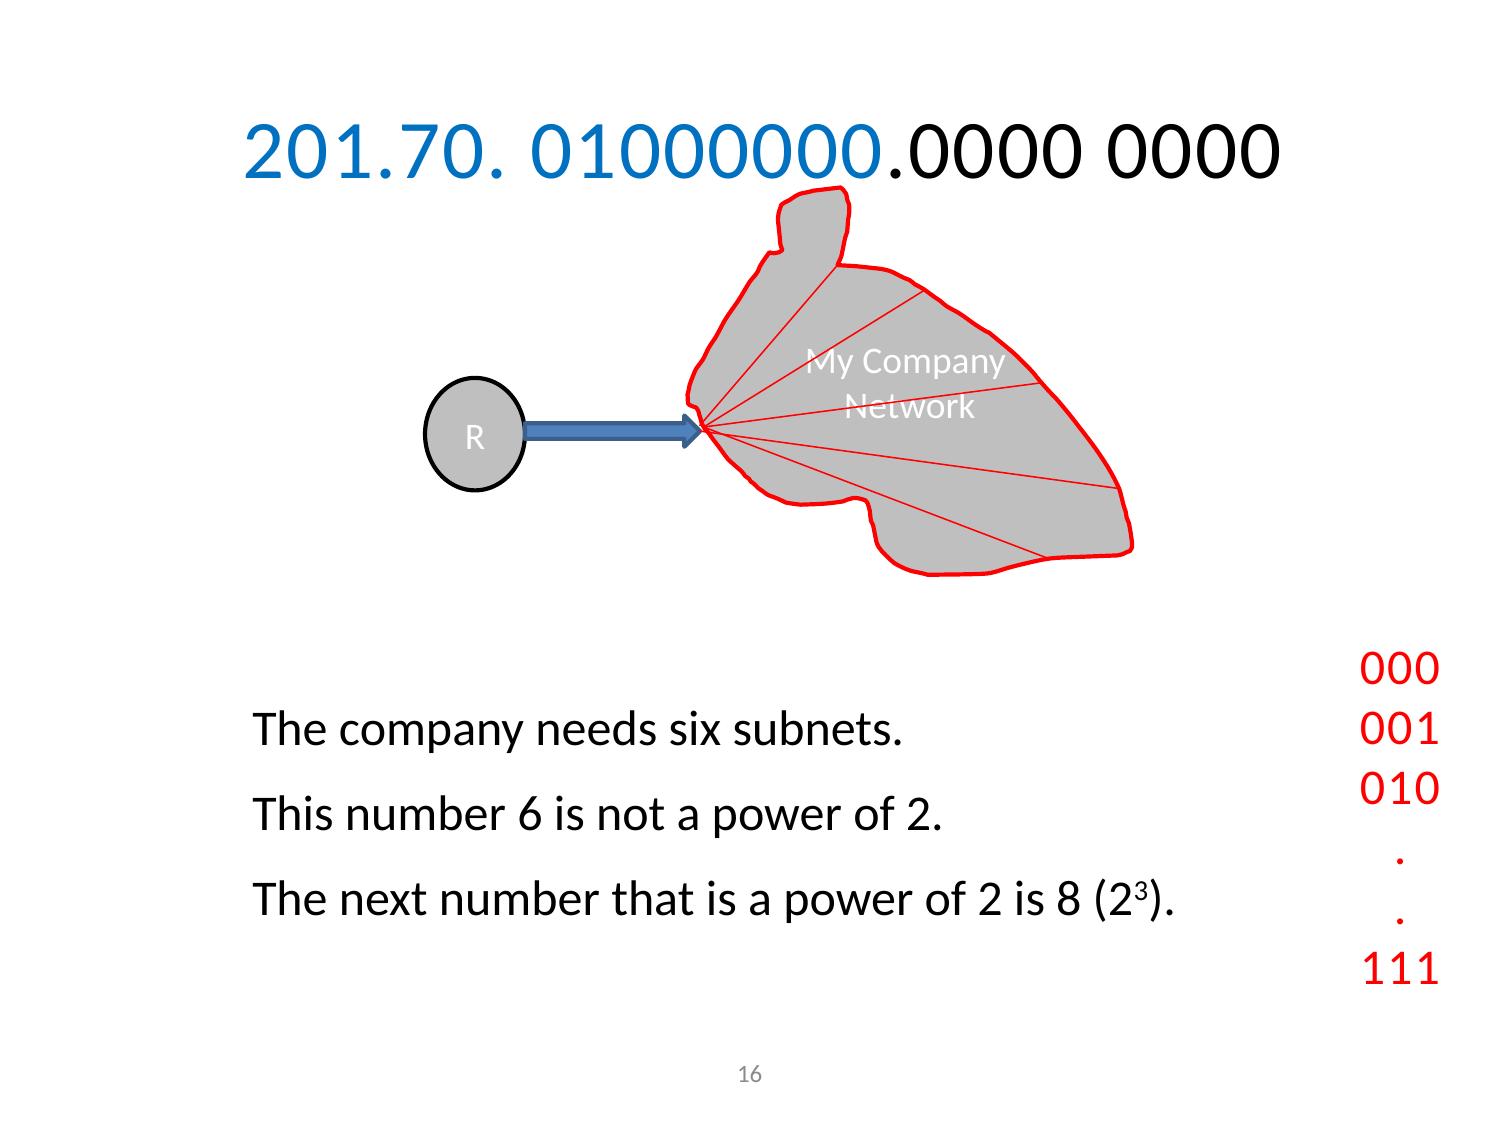

201.70. 01000000.0000 0000
My Company
Network
R

000
001
010
.
.
111
The company needs six subnets.
This number 6 is not a power of 2.
The next number that is a power of 2 is 8 (23).
16